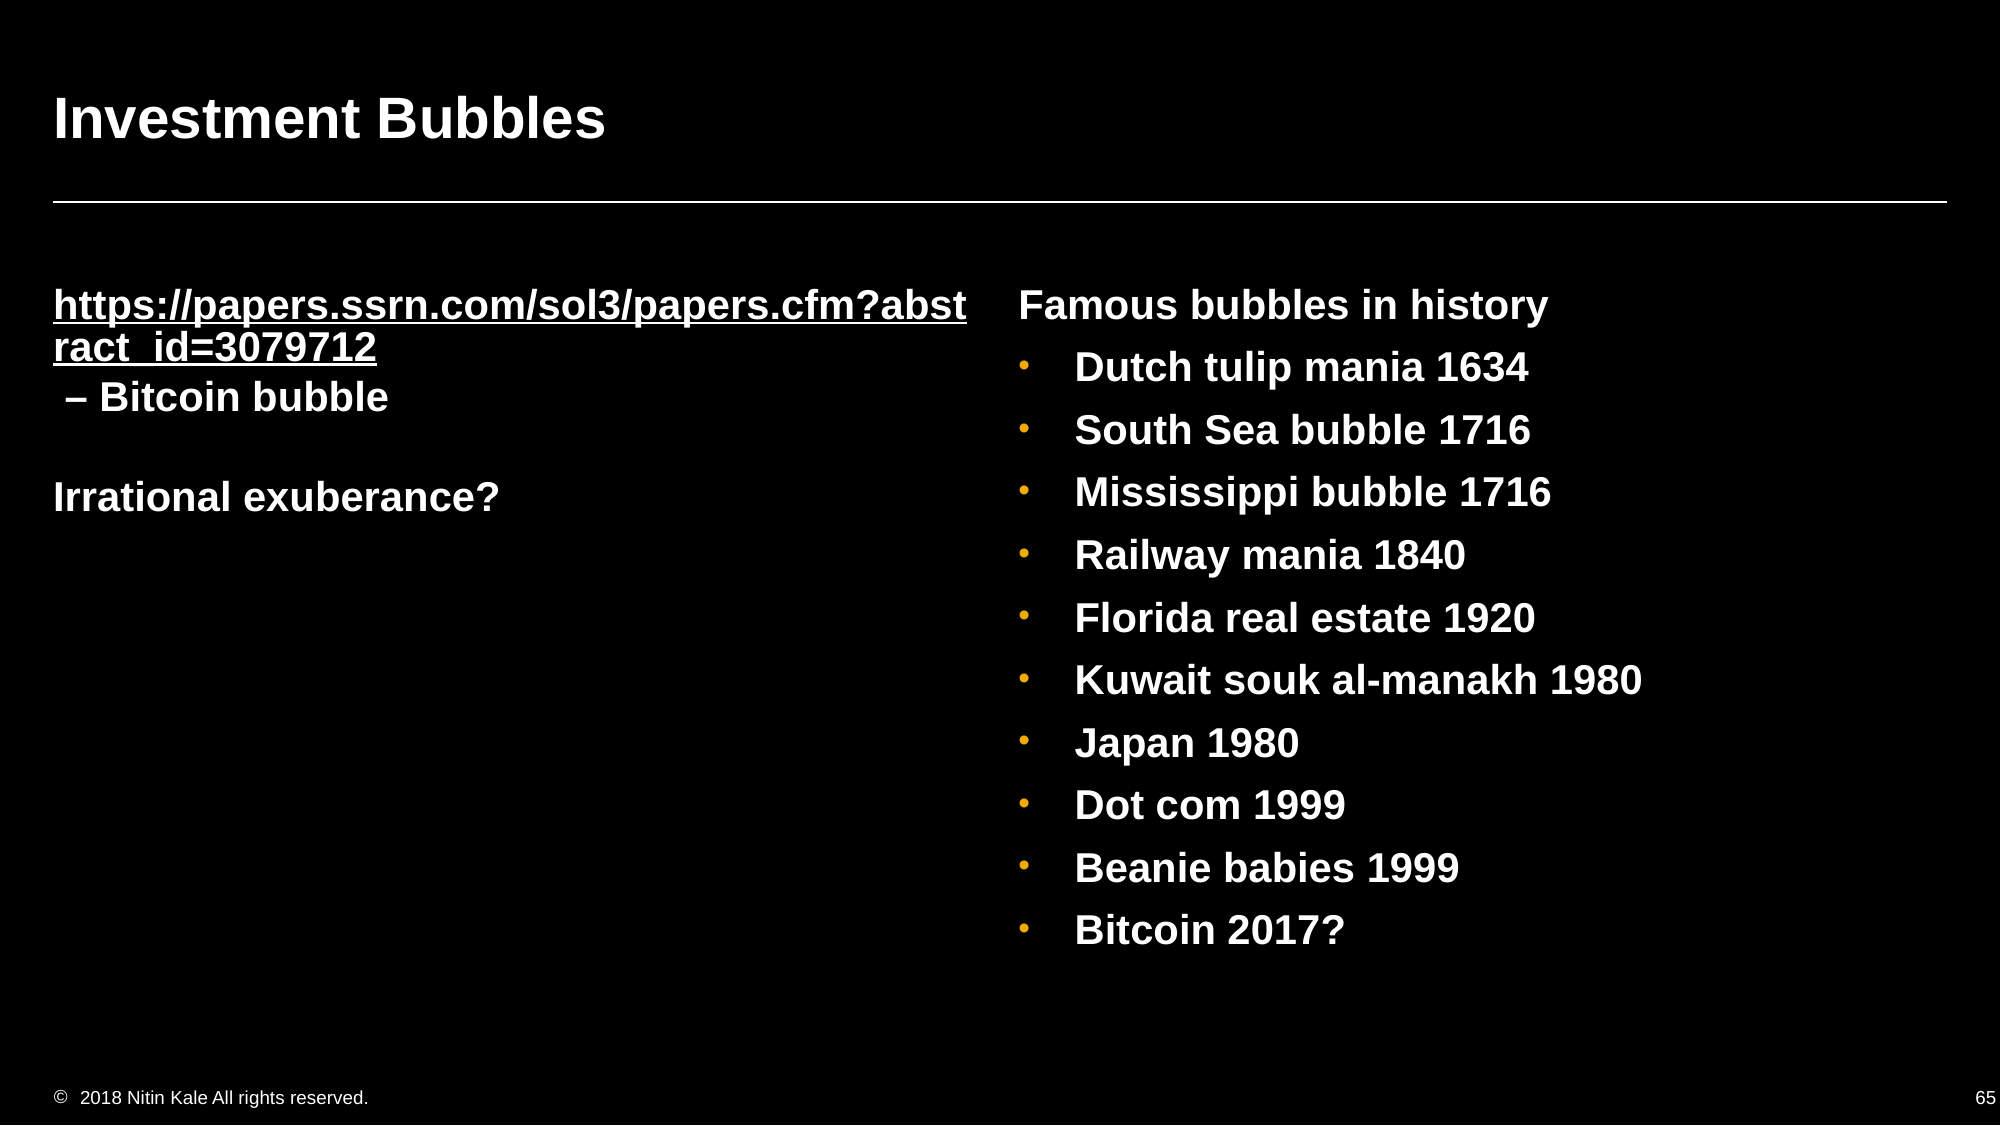

# Investment Bubbles
https://papers.ssrn.com/sol3/papers.cfm?abstract_id=3079712 – Bitcoin bubble
Irrational exuberance?

Famous bubbles in history
Dutch tulip mania 1634
South Sea bubble 1716
Mississippi bubble 1716
Railway mania 1840
Florida real estate 1920
Kuwait souk al-manakh 1980
Japan 1980
Dot com 1999
Beanie babies 1999
Bitcoin 2017?